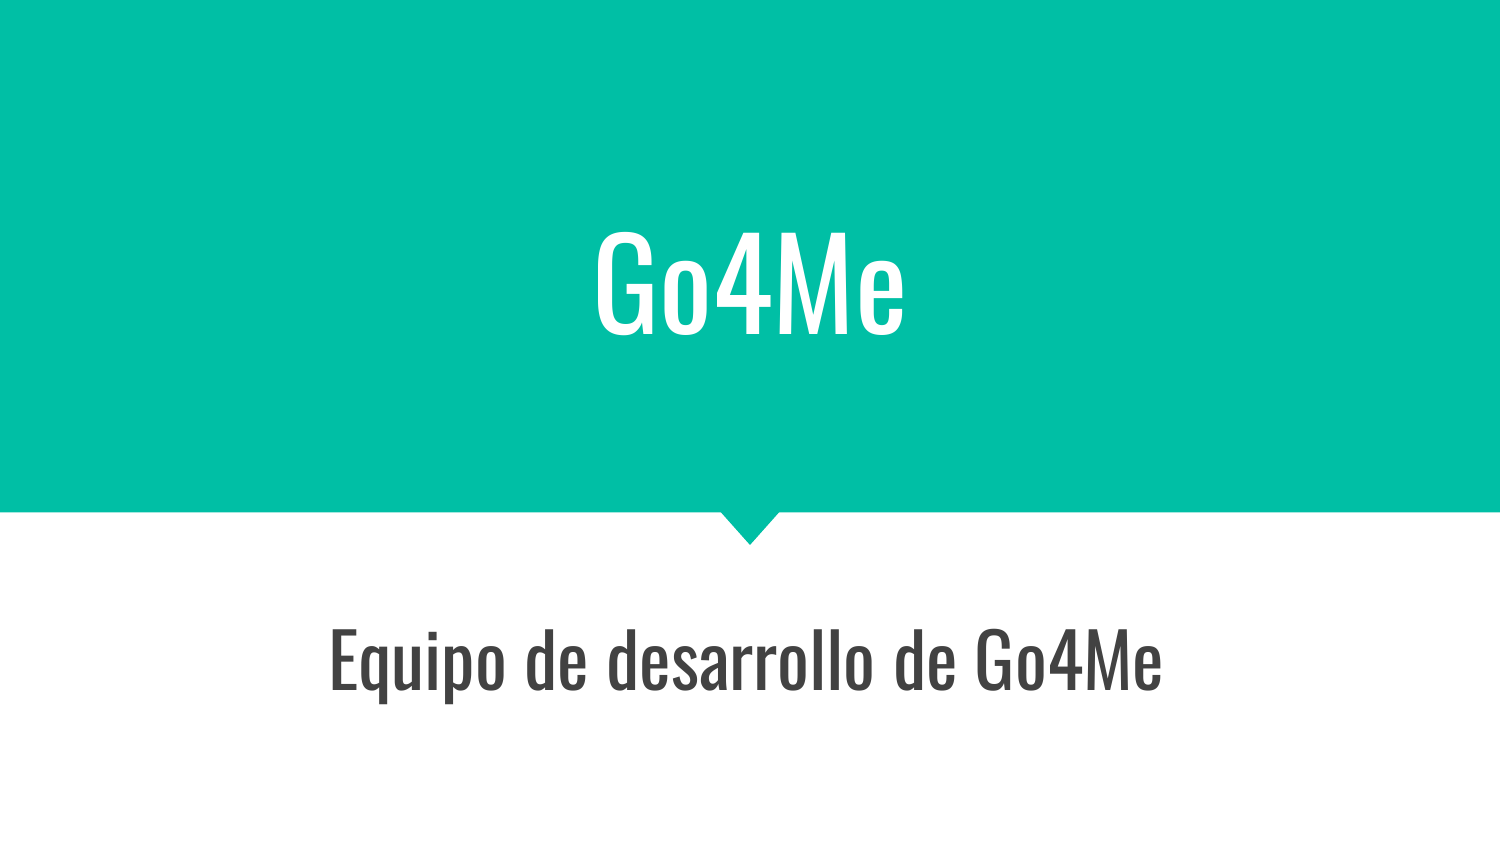

# Go4Me
Equipo de desarrollo de Go4Me